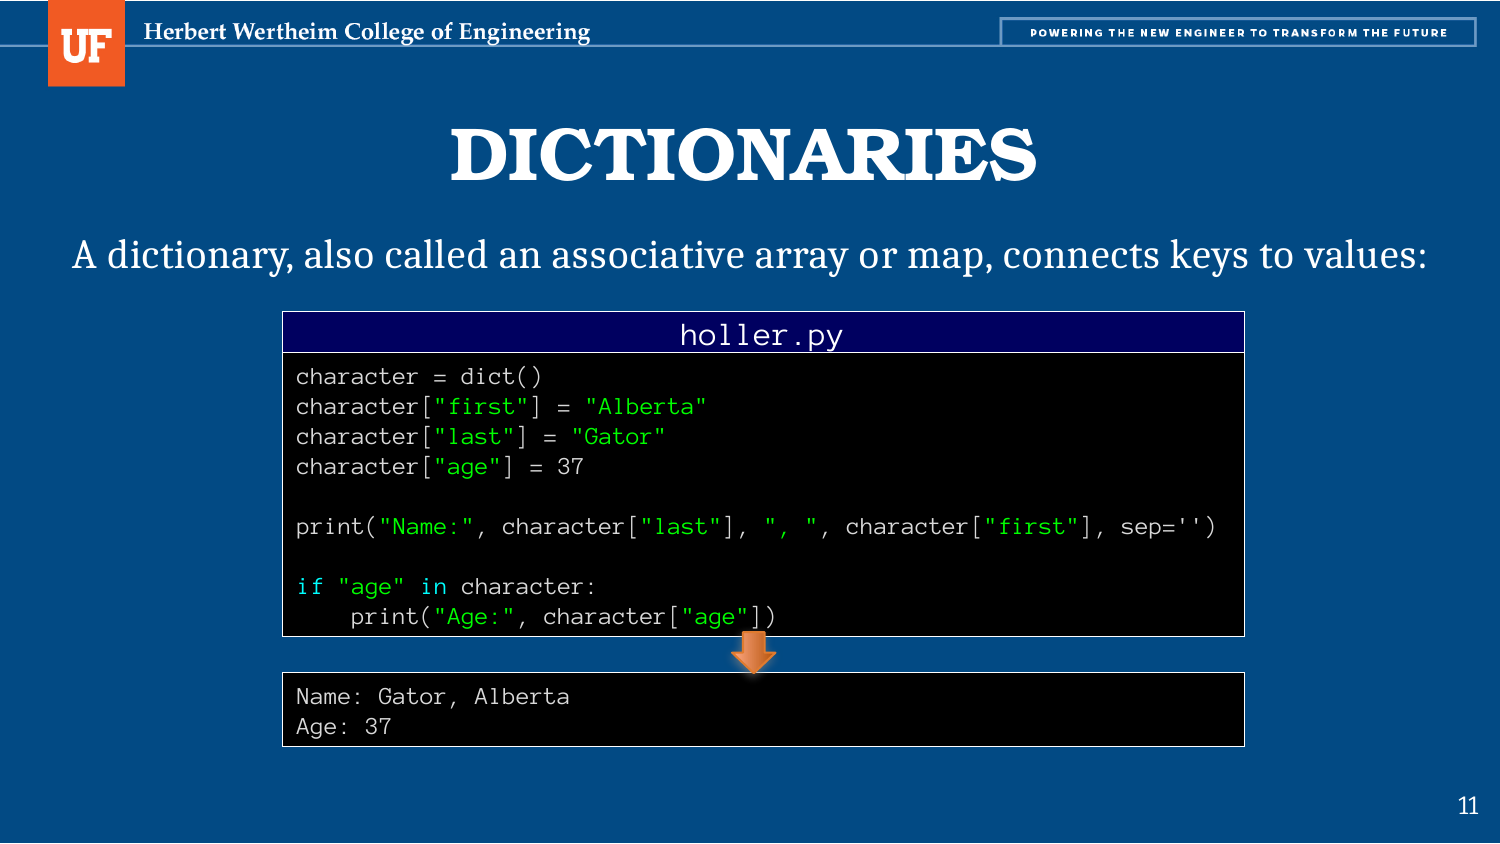

# Dictionaries
A dictionary, also called an associative array or map, connects keys to values:
holler.py
character = dict()
character["first"] = "Alberta"
character["last"] = "Gator"
character["age"] = 37

print("Name:", character["last"], ", ", character["first"], sep='')

if "age" in character:
    print("Age:", character["age"])

Name: Gator, Alberta
Age: 37
11